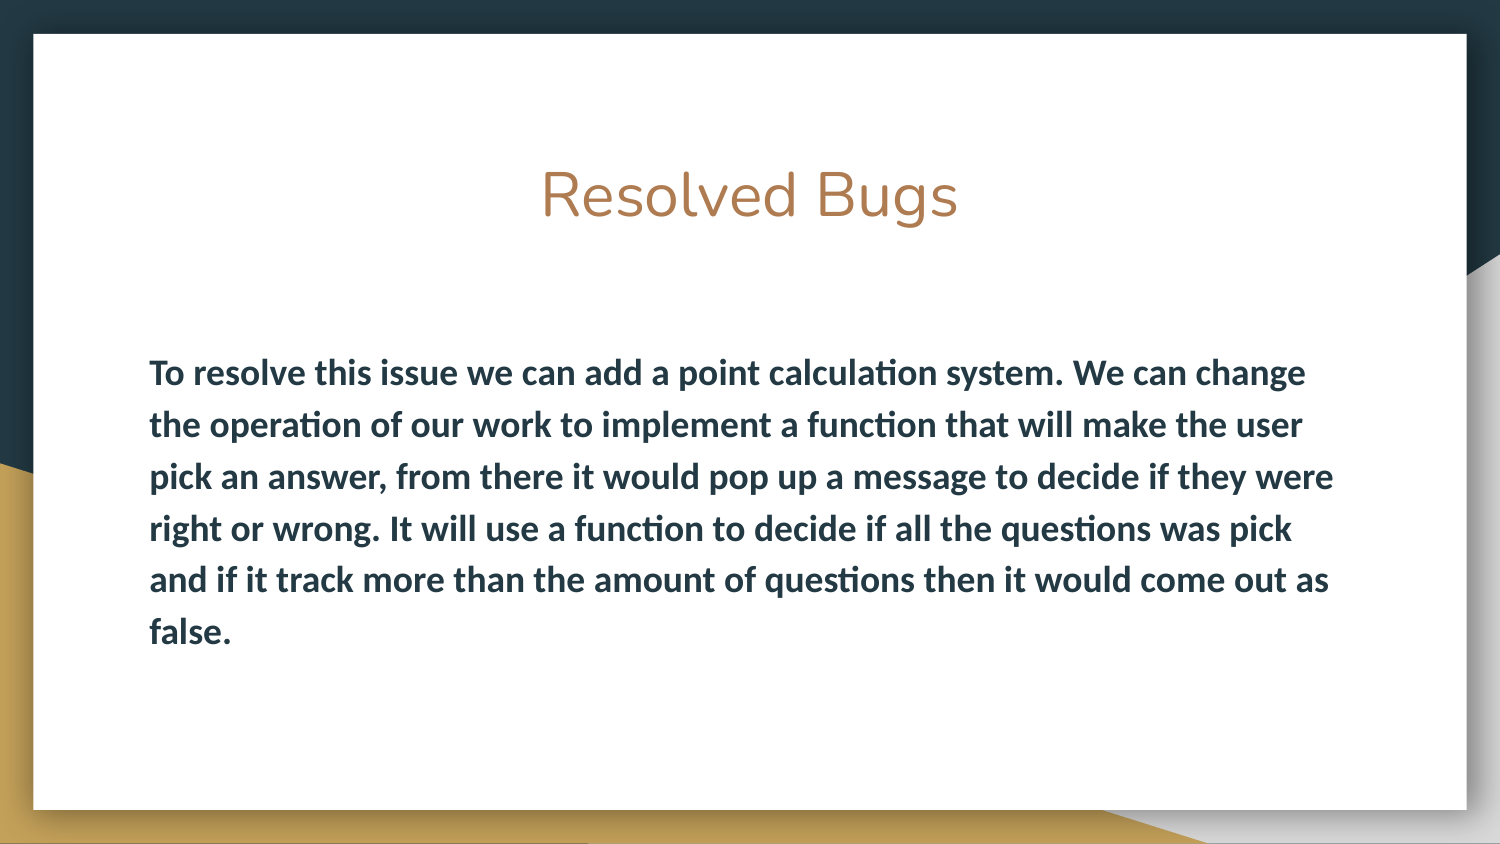

# Resolved Bugs
To resolve this issue we can add a point calculation system. We can change the operation of our work to implement a function that will make the user pick an answer, from there it would pop up a message to decide if they were right or wrong. It will use a function to decide if all the questions was pick and if it track more than the amount of questions then it would come out as false.